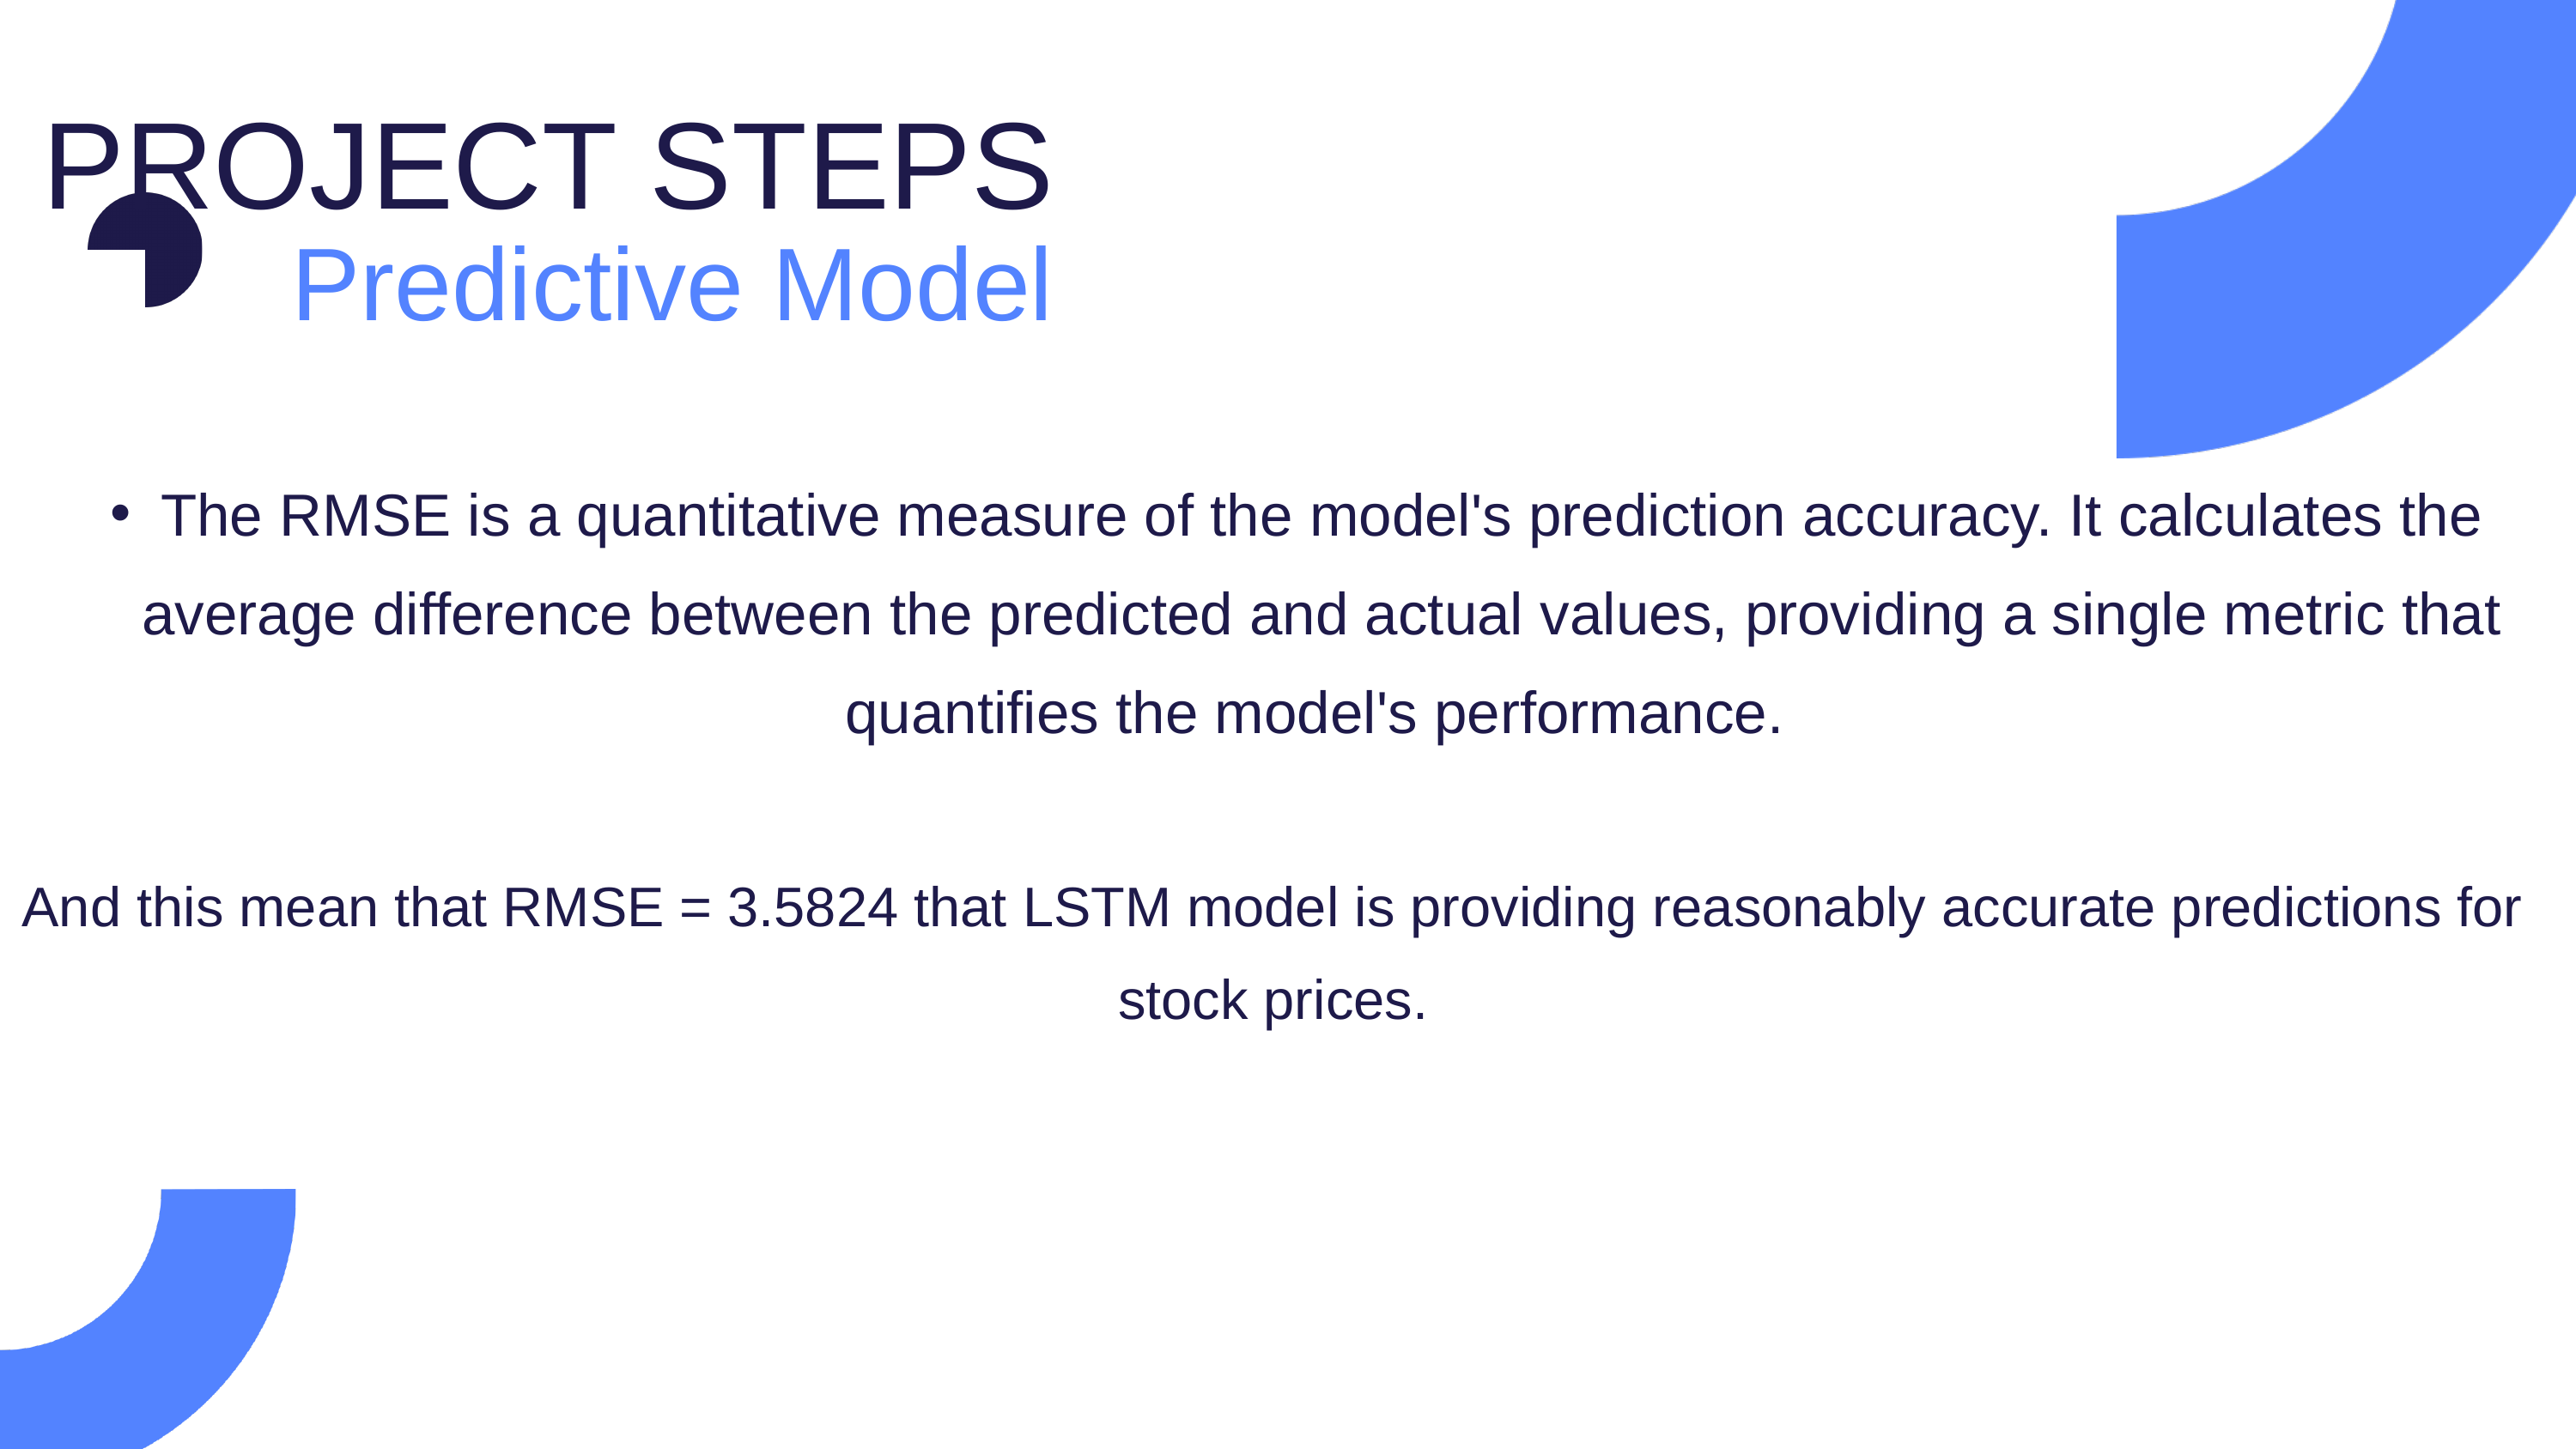

PROJECT STEPS
Predictive Model

The RMSE is a quantitative measure of the model's prediction accuracy. It calculates the average difference between the predicted and actual values, providing a single metric that quantifies the model's performance.

And this mean that RMSE = 3.5824 that LSTM model is providing reasonably accurate predictions for stock prices.